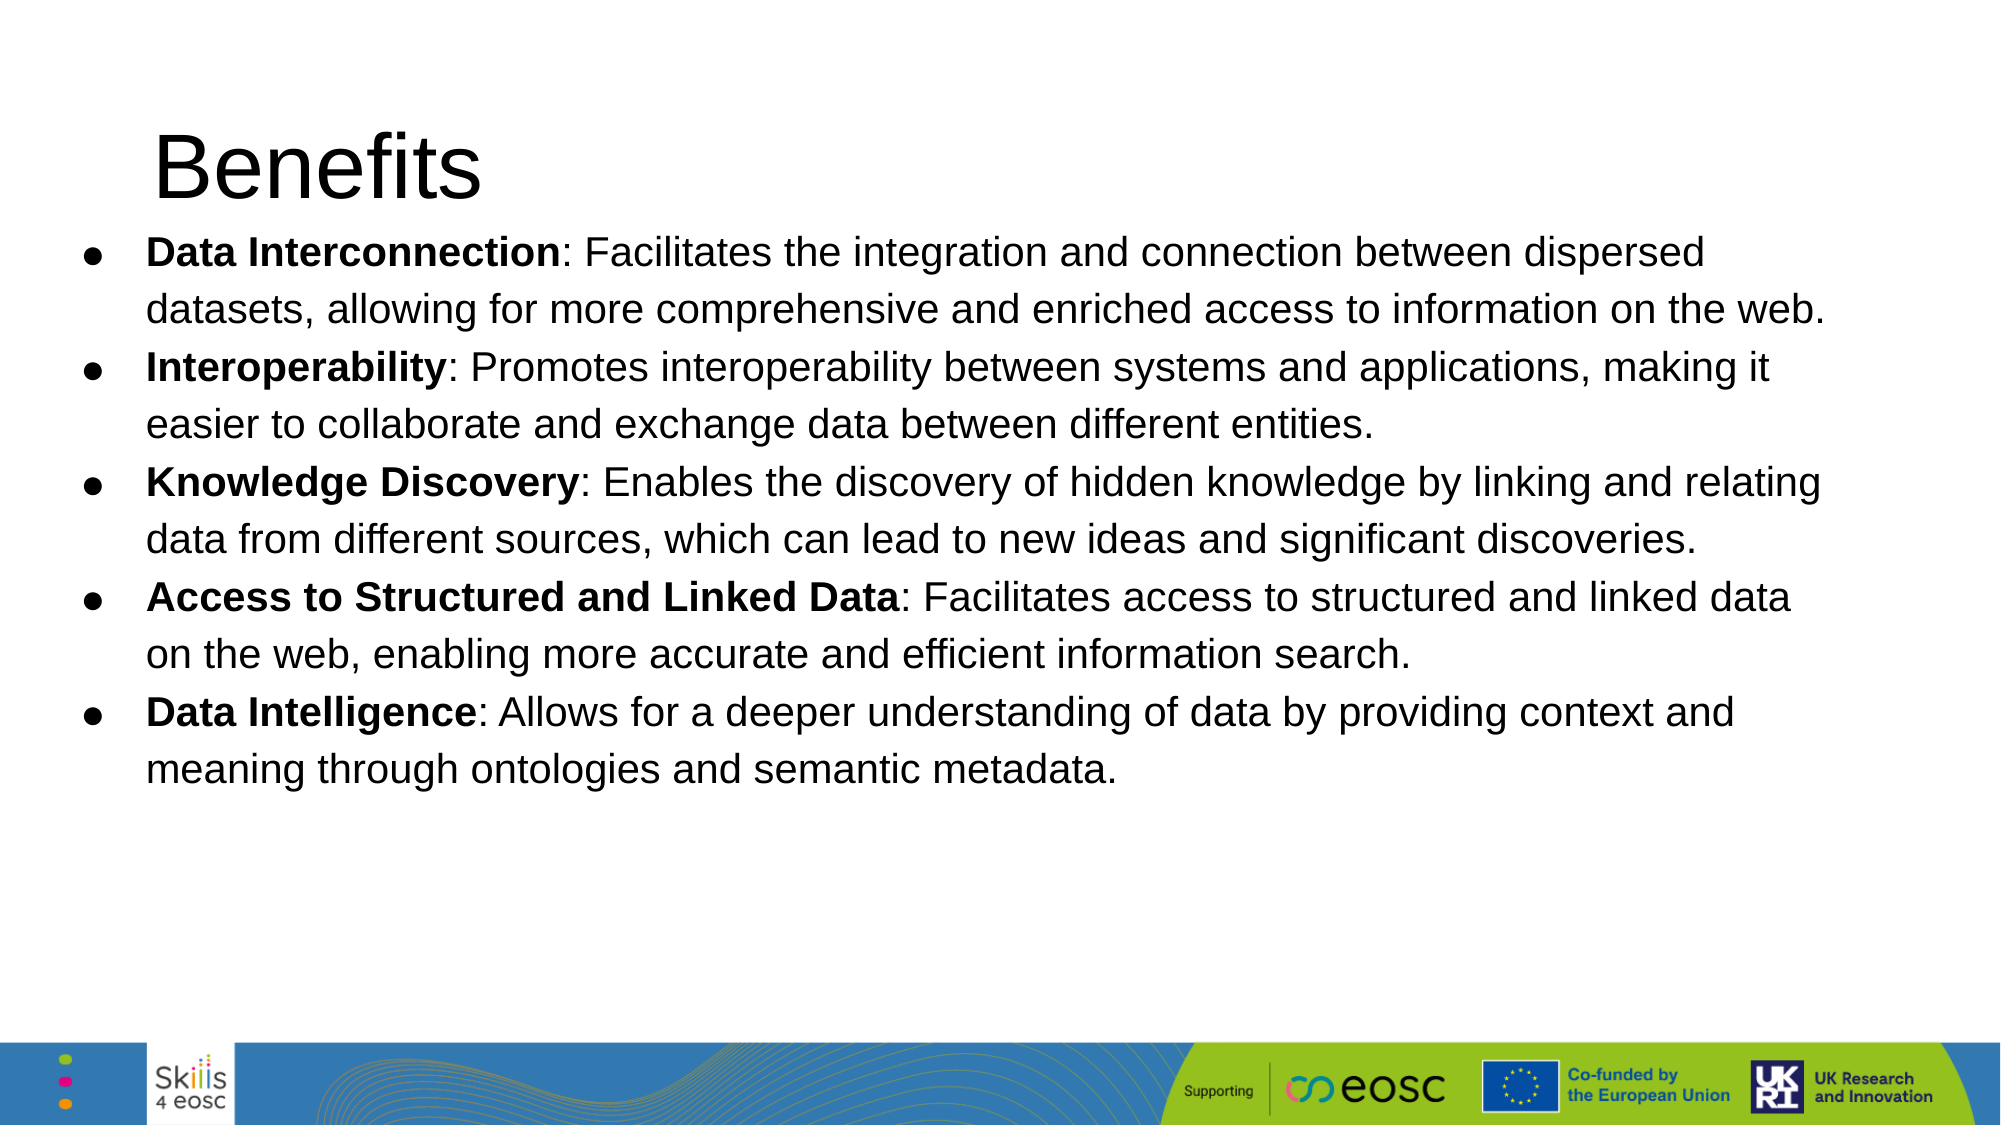

# Benefits
Data Interconnection: Facilitates the integration and connection between dispersed datasets, allowing for more comprehensive and enriched access to information on the web.
Interoperability: Promotes interoperability between systems and applications, making it easier to collaborate and exchange data between different entities.
Knowledge Discovery: Enables the discovery of hidden knowledge by linking and relating data from different sources, which can lead to new ideas and significant discoveries.
Access to Structured and Linked Data: Facilitates access to structured and linked data on the web, enabling more accurate and efficient information search.
Data Intelligence: Allows for a deeper understanding of data by providing context and meaning through ontologies and semantic metadata.